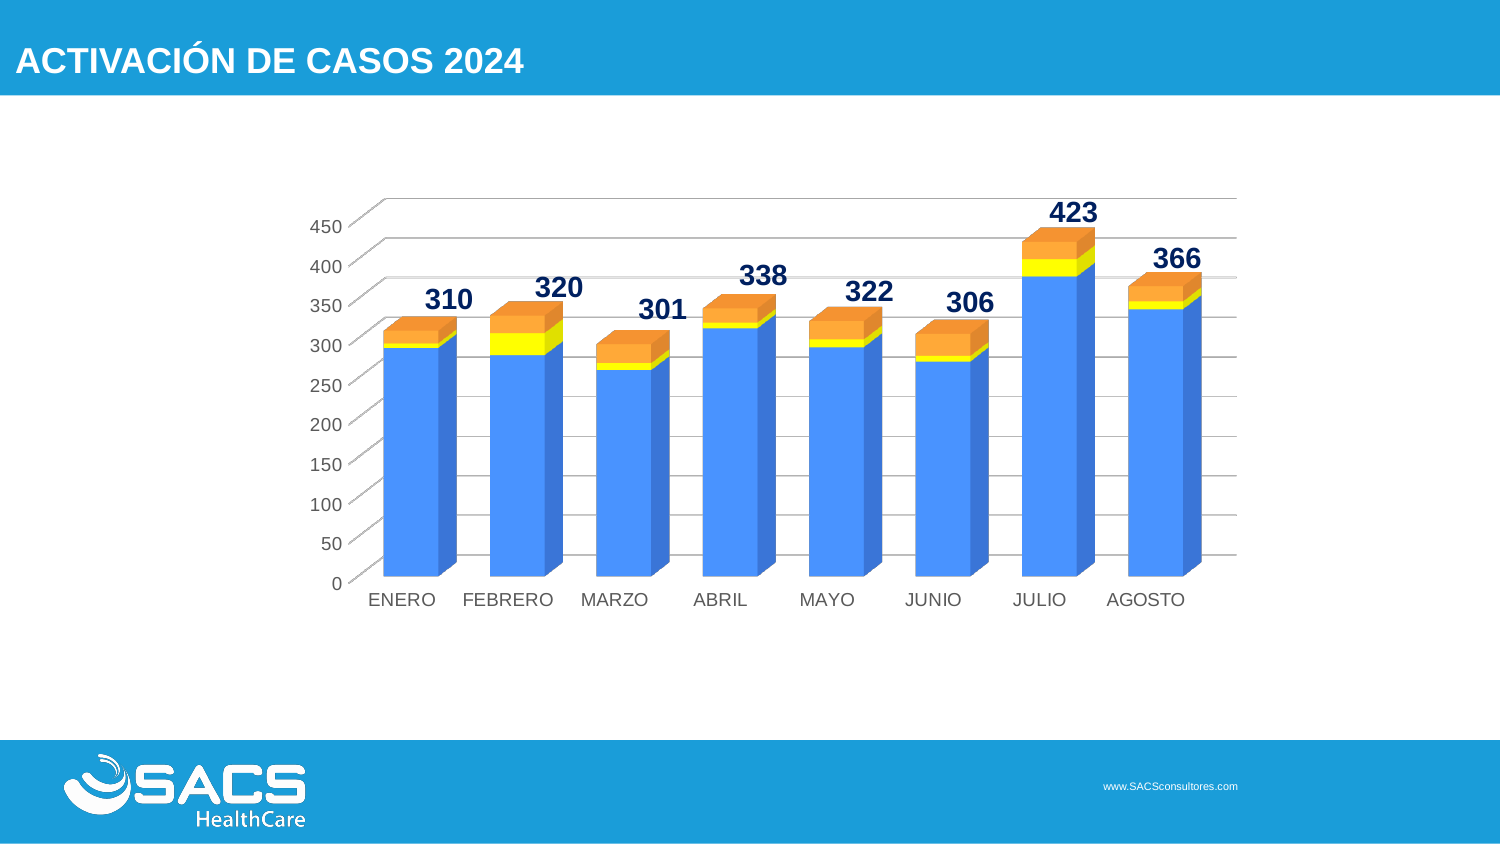

ACTIVACIÓN DE CASOS 2024

[unsupported chart]

423
366

338
320
322
310
306
301